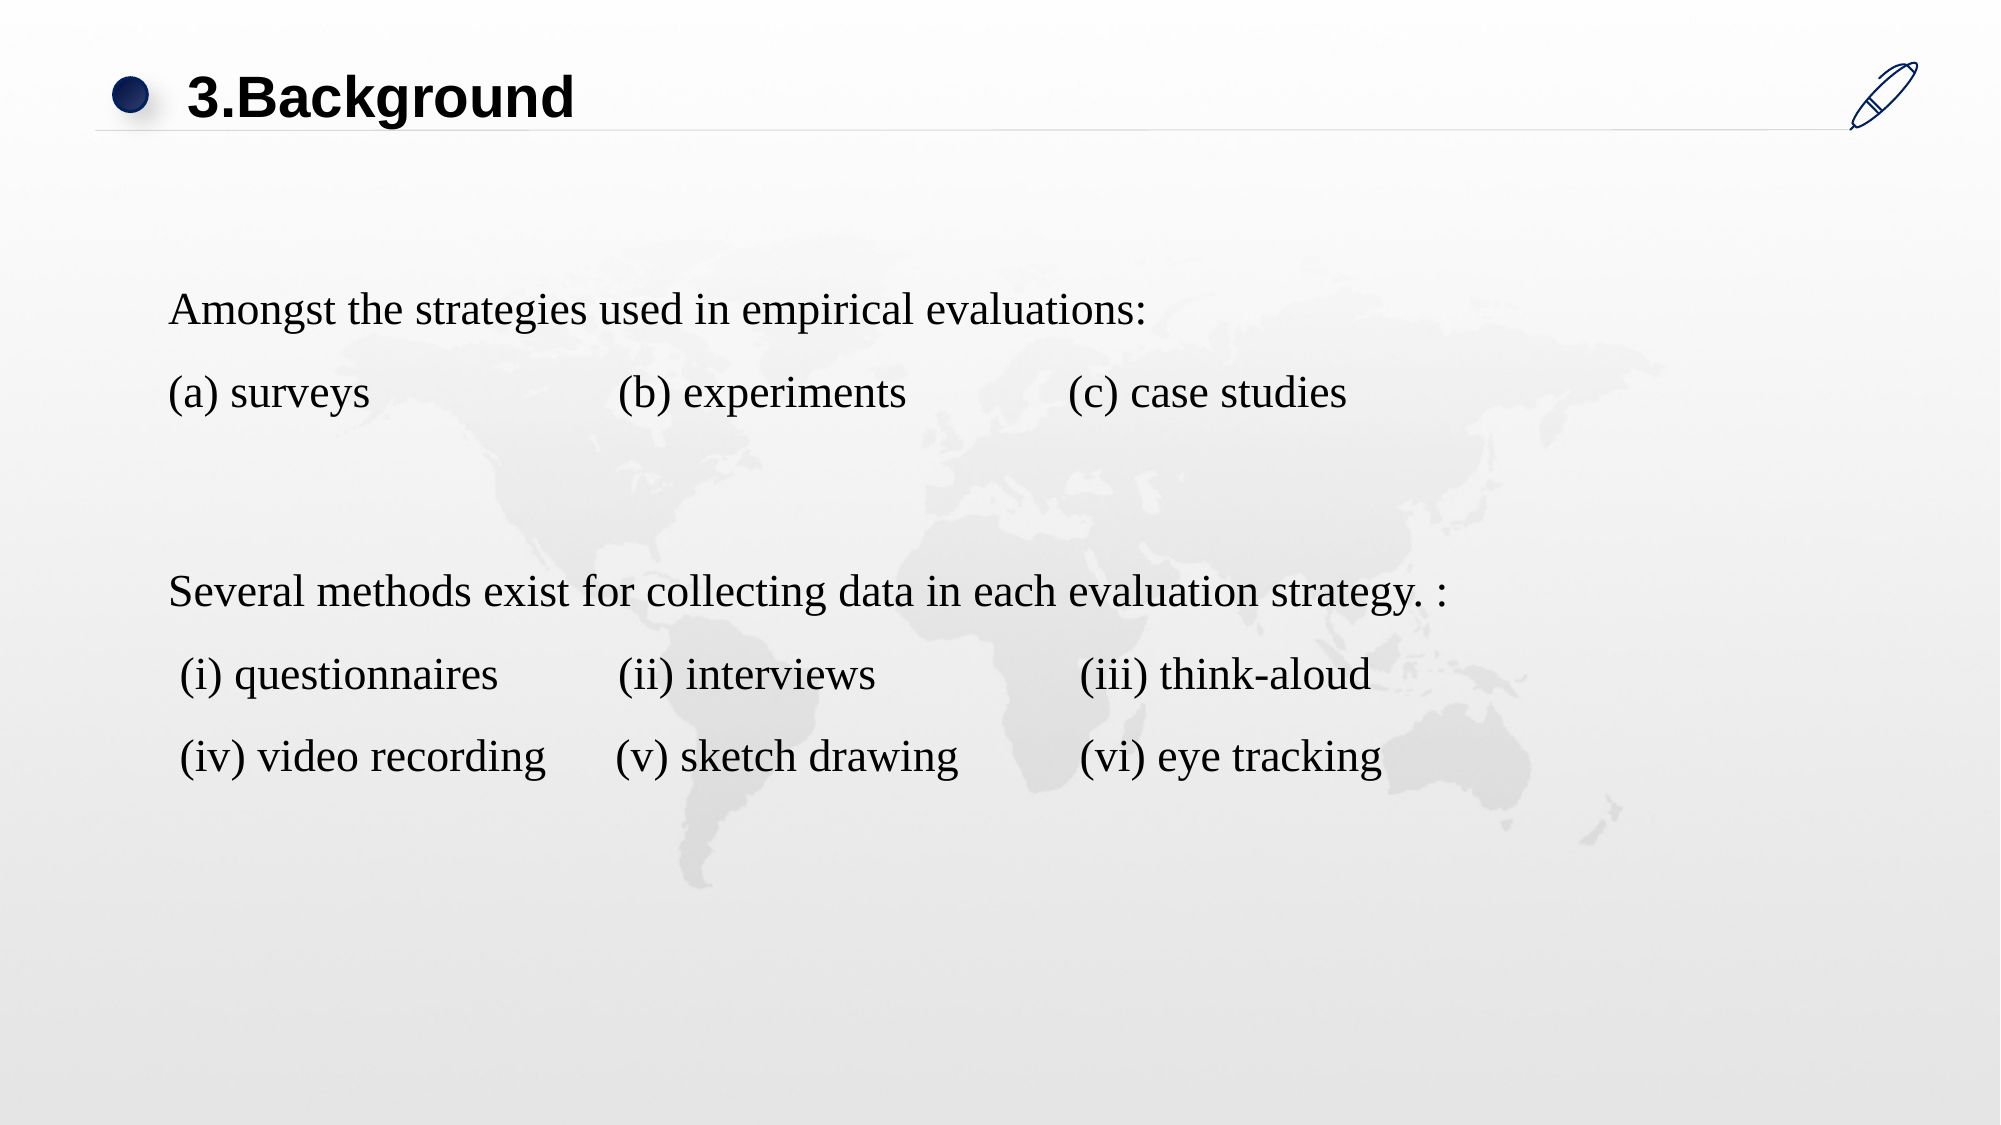

3.Background

Amongst the strategies used in empirical evaluations:
(a) surveys		(b) experiments		(c) case studies
Several methods exist for collecting data in each evaluation strategy. :
 (i) questionnaires	(ii) interviews		 (iii) think-aloud
 (iv) video recording      (v) sketch drawing  	 (vi) eye tracking